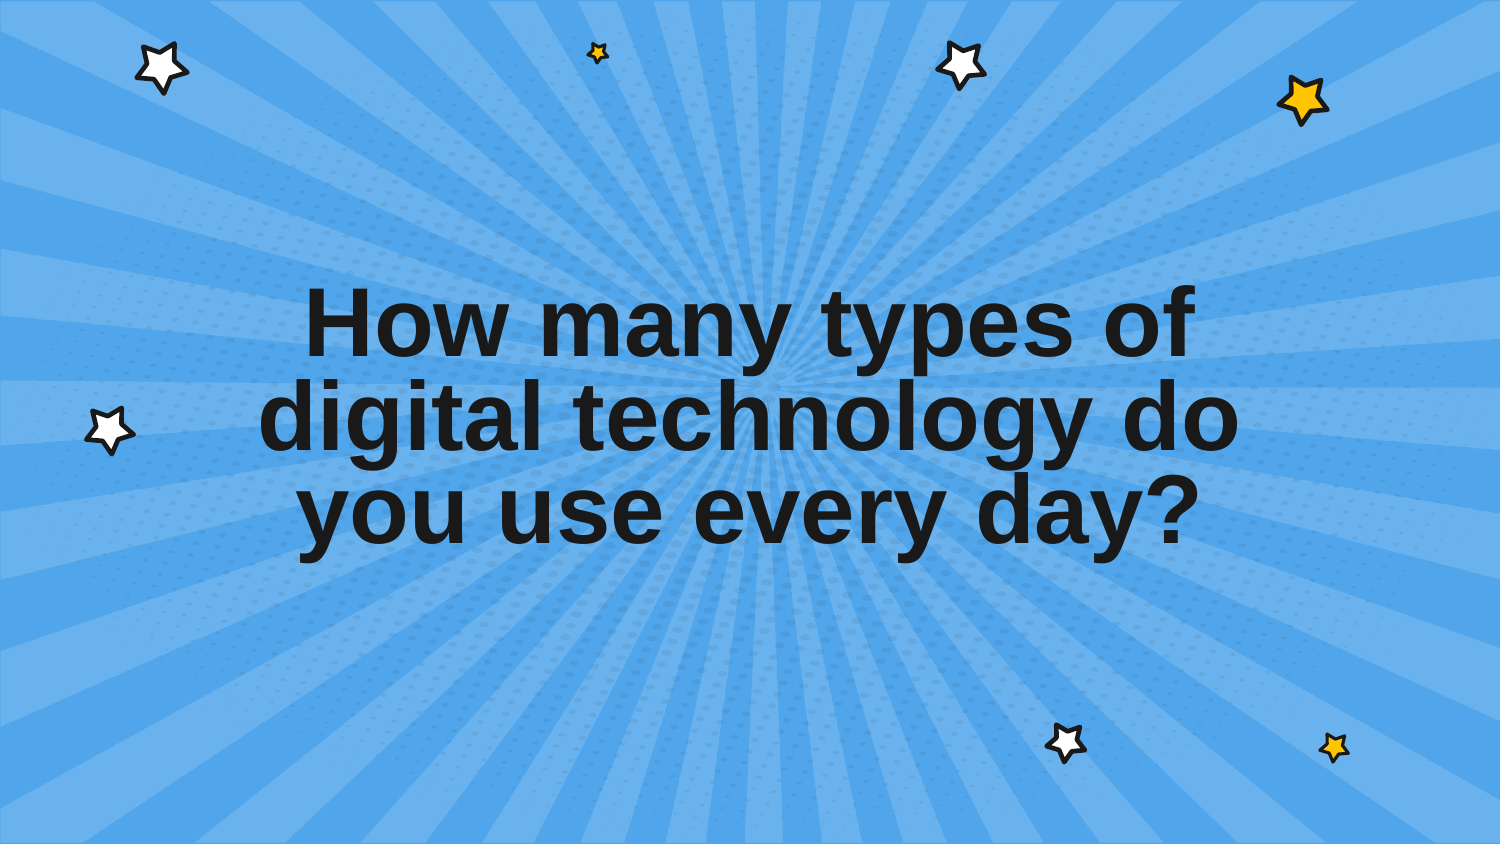

# How many types of digital technology do you use every day?